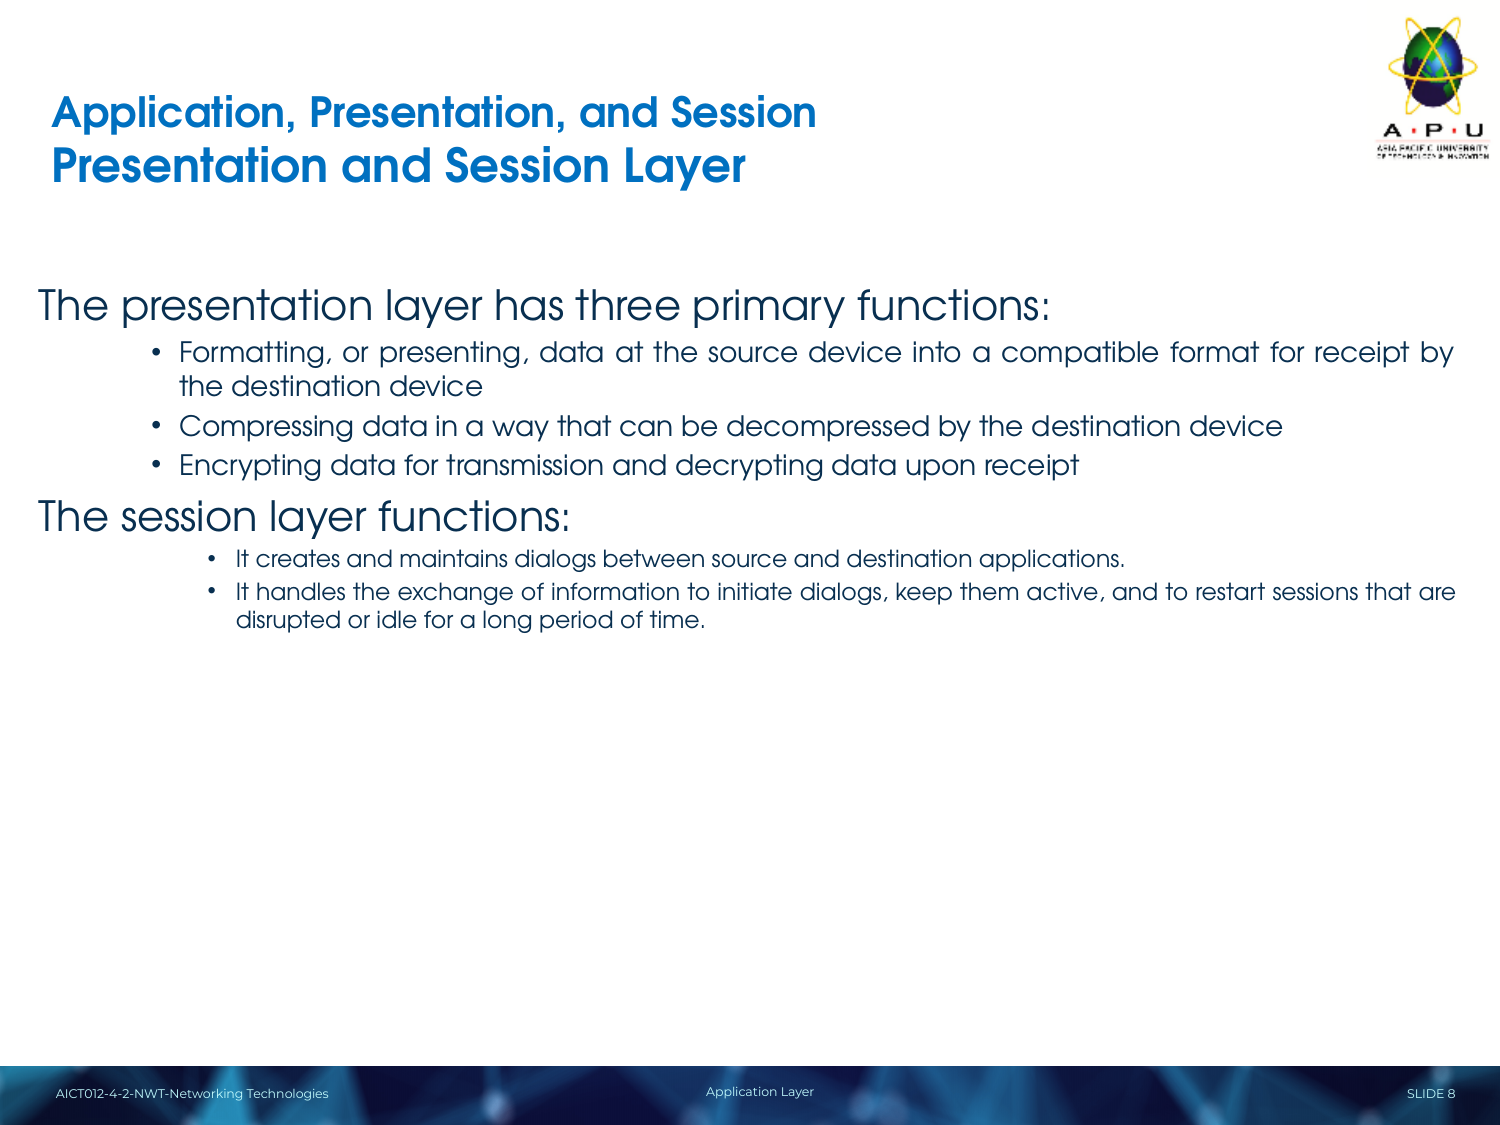

# Application, Presentation, and Session Presentation and Session Layer
The presentation layer has three primary functions:
Formatting, or presenting, data at the source device into a compatible format for receipt by the destination device
Compressing data in a way that can be decompressed by the destination device
Encrypting data for transmission and decrypting data upon receipt
The session layer functions:
It creates and maintains dialogs between source and destination applications.
It handles the exchange of information to initiate dialogs, keep them active, and to restart sessions that are disrupted or idle for a long period of time.